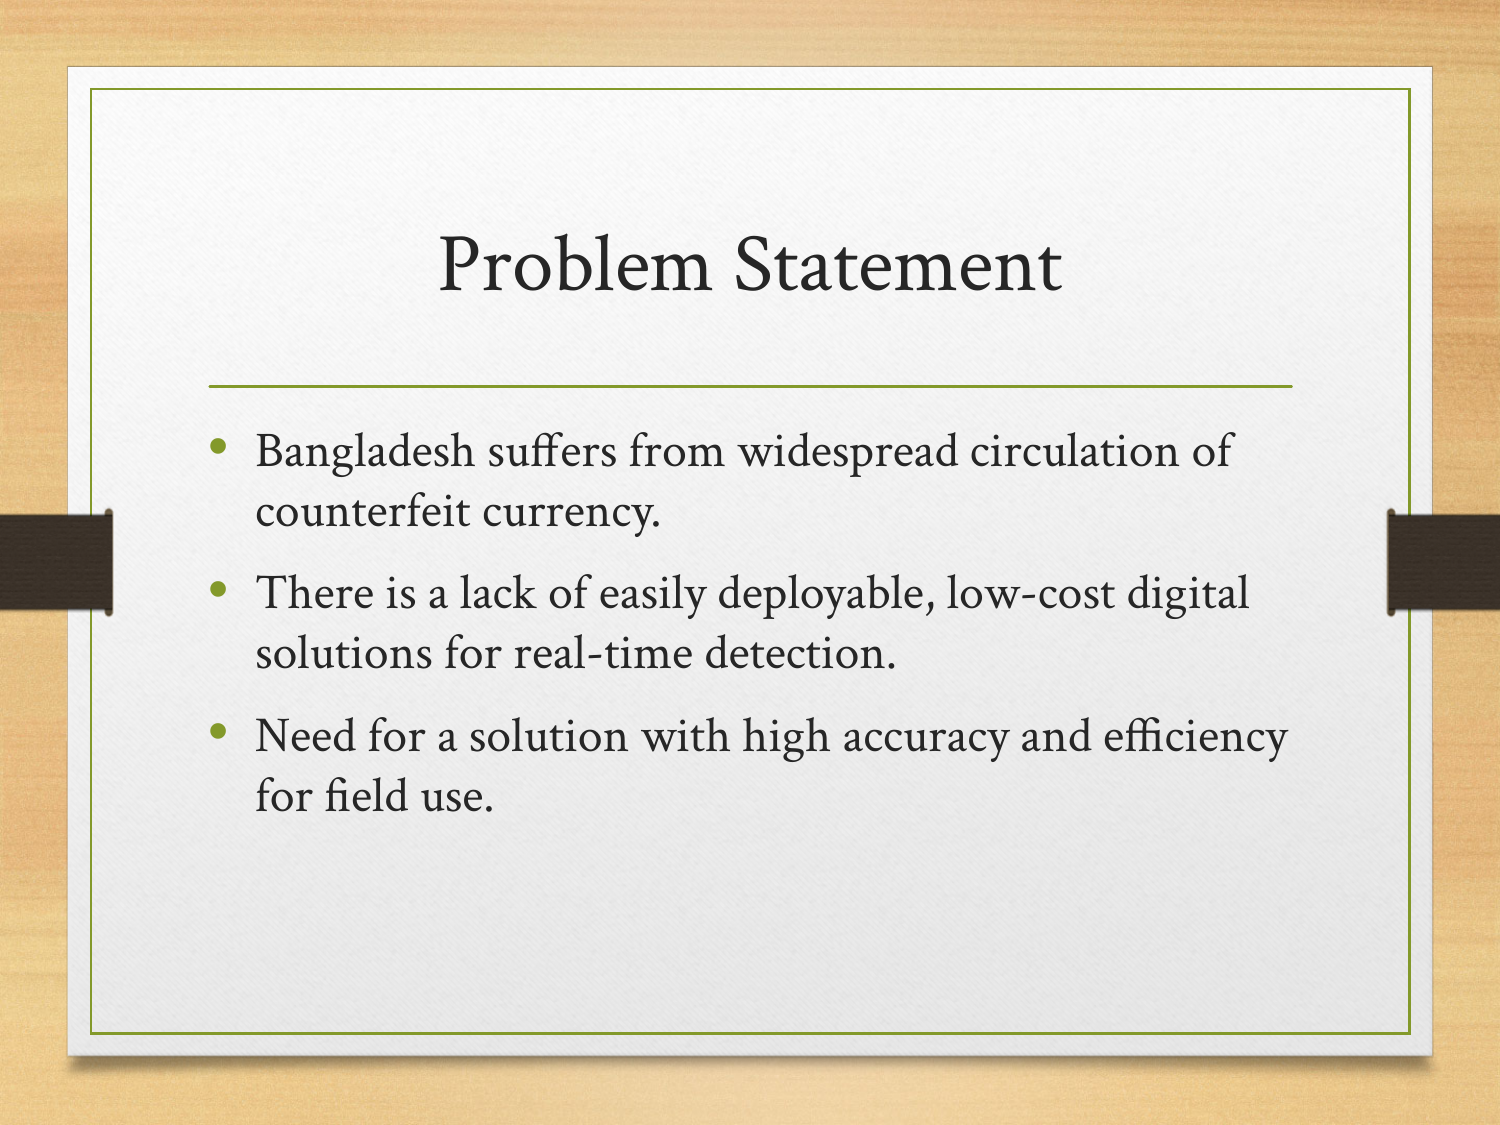

# Problem Statement
Bangladesh suffers from widespread circulation of counterfeit currency.
There is a lack of easily deployable, low-cost digital solutions for real-time detection.
Need for a solution with high accuracy and efficiency for field use.